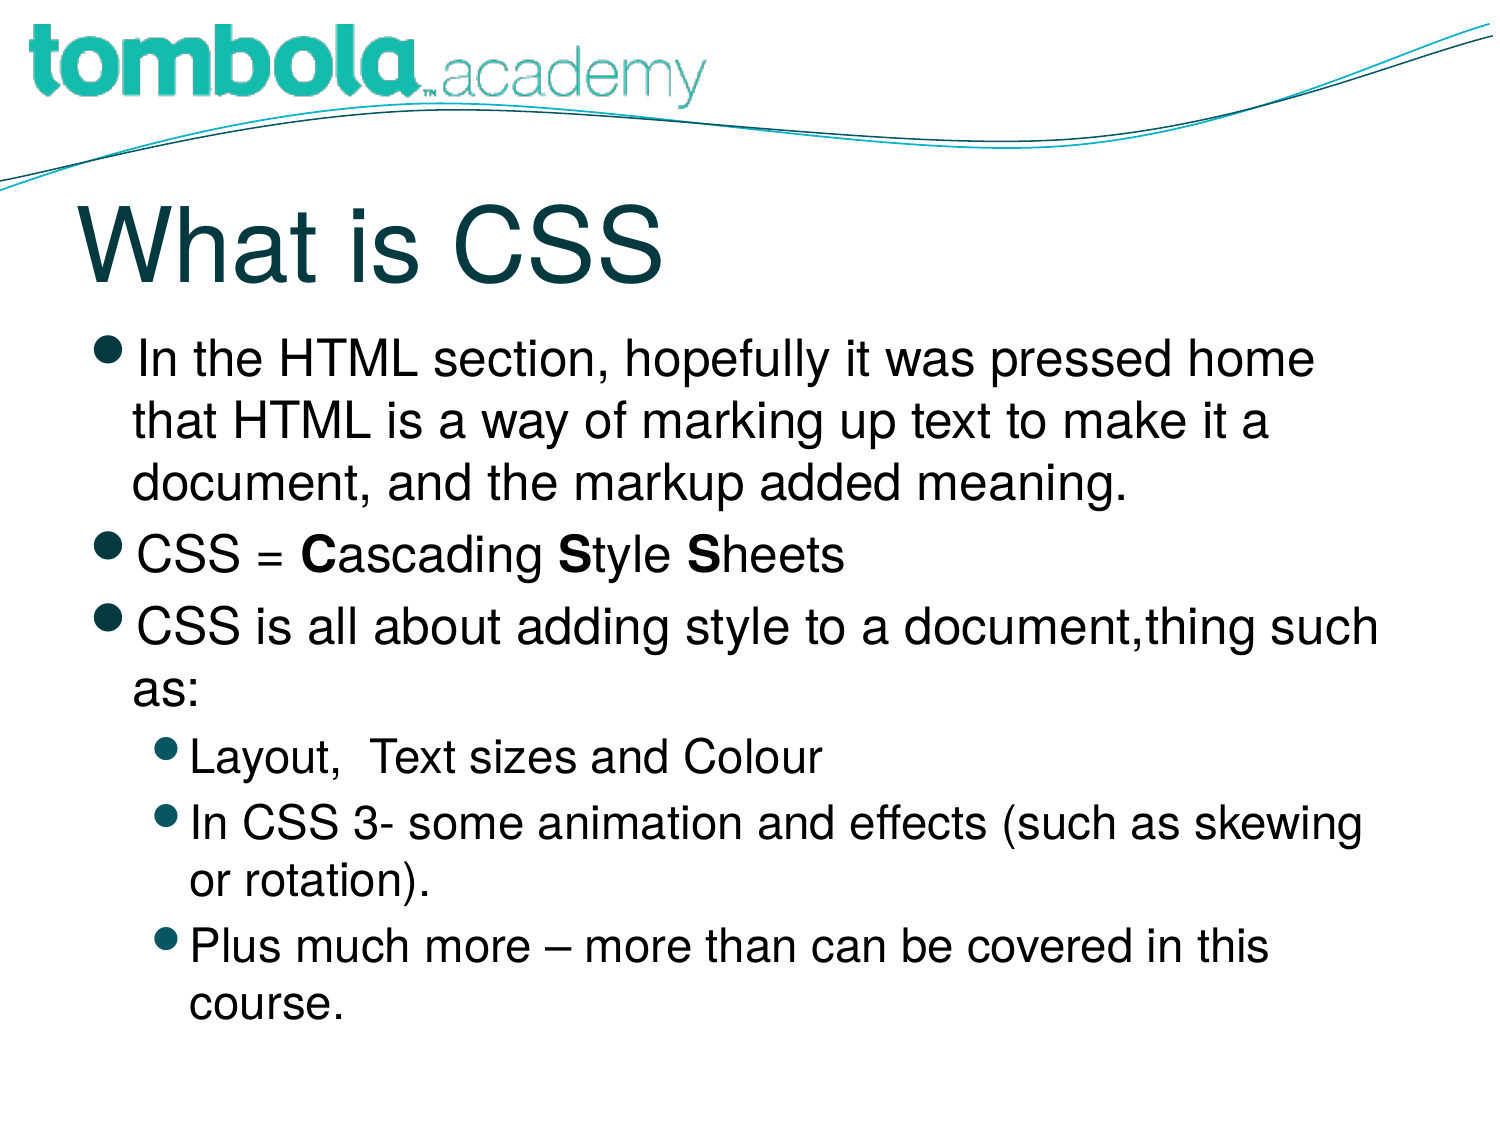

# What is CSS
In the HTML section, hopefully it was pressed home that HTML is a way of marking up text to make it a document, and the markup added meaning.
CSS = Cascading Style Sheets
CSS is all about adding style to a document,thing such as:
Layout,  Text sizes and Colour
In CSS 3- some animation and effects (such as skewing or rotation).
Plus much more – more than can be covered in this course.